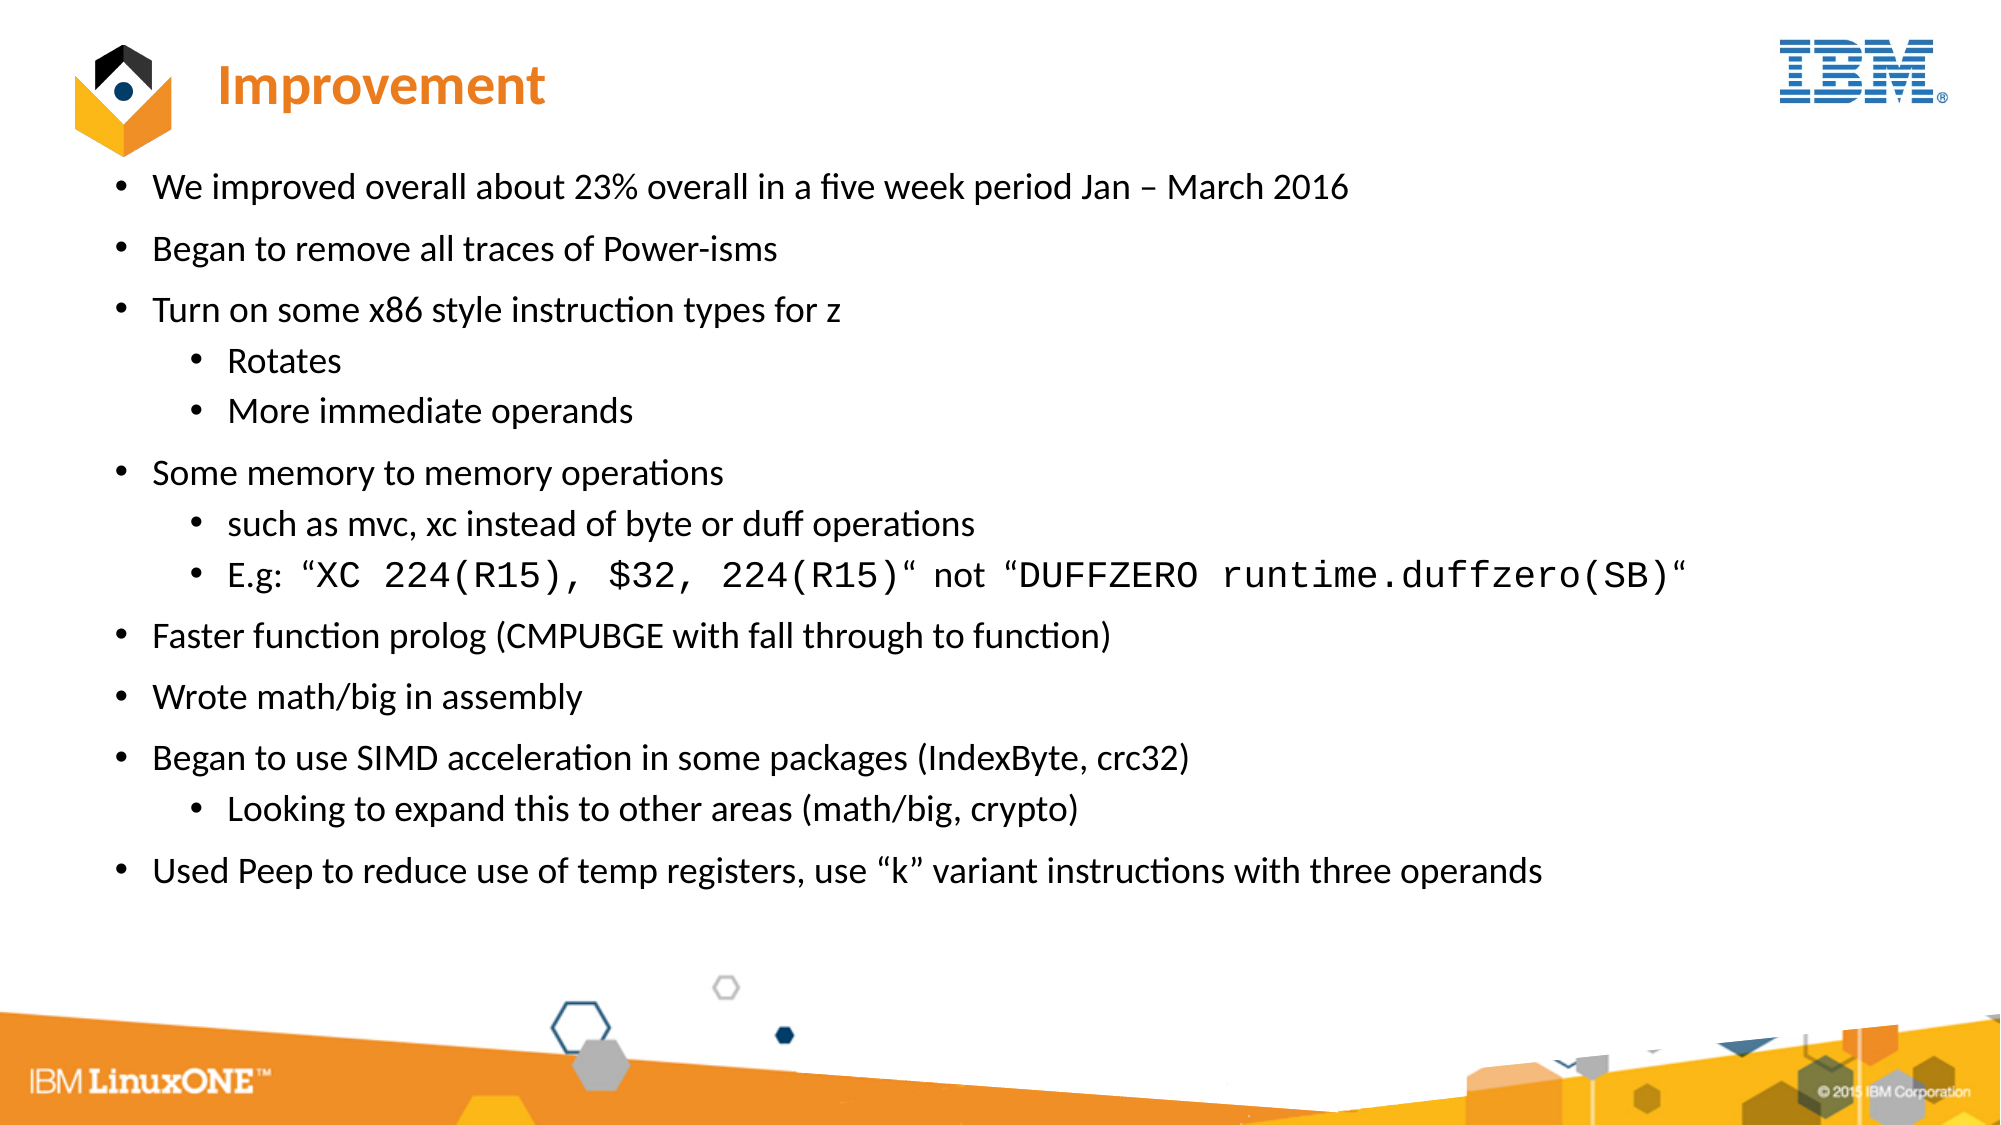

Improvement
We improved overall about 23% overall in a five week period Jan – March 2016
Began to remove all traces of Power-isms
Turn on some x86 style instruction types for z
Rotates
More immediate operands
Some memory to memory operations
such as mvc, xc instead of byte or duff operations
E.g:  “XC 224(R15), $32, 224(R15)“  not  “DUFFZERO runtime.duffzero(SB)“
Faster function prolog (CMPUBGE with fall through to function)
Wrote math/big in assembly
Began to use SIMD acceleration in some packages (IndexByte, crc32)
Looking to expand this to other areas (math/big, crypto)
Used Peep to reduce use of temp registers, use “k” variant instructions with three operands